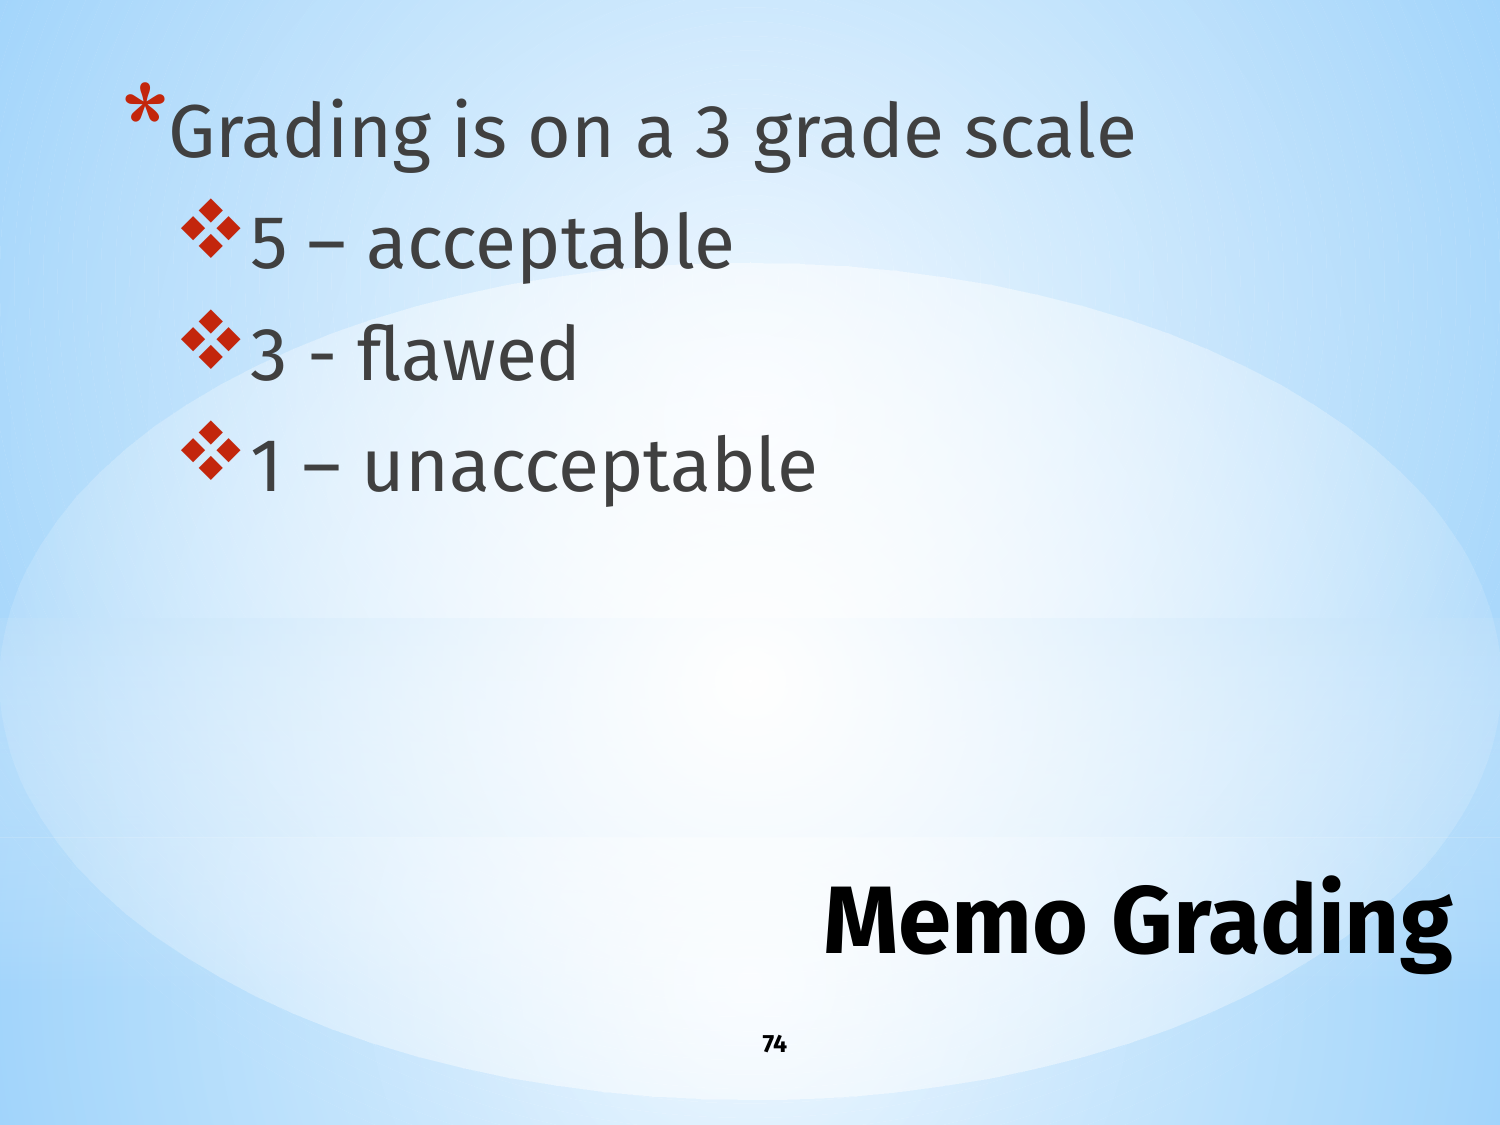

Grading is on a 3 grade scale
5 – acceptable
3 - flawed
1 – unacceptable

# Memo Grading
74